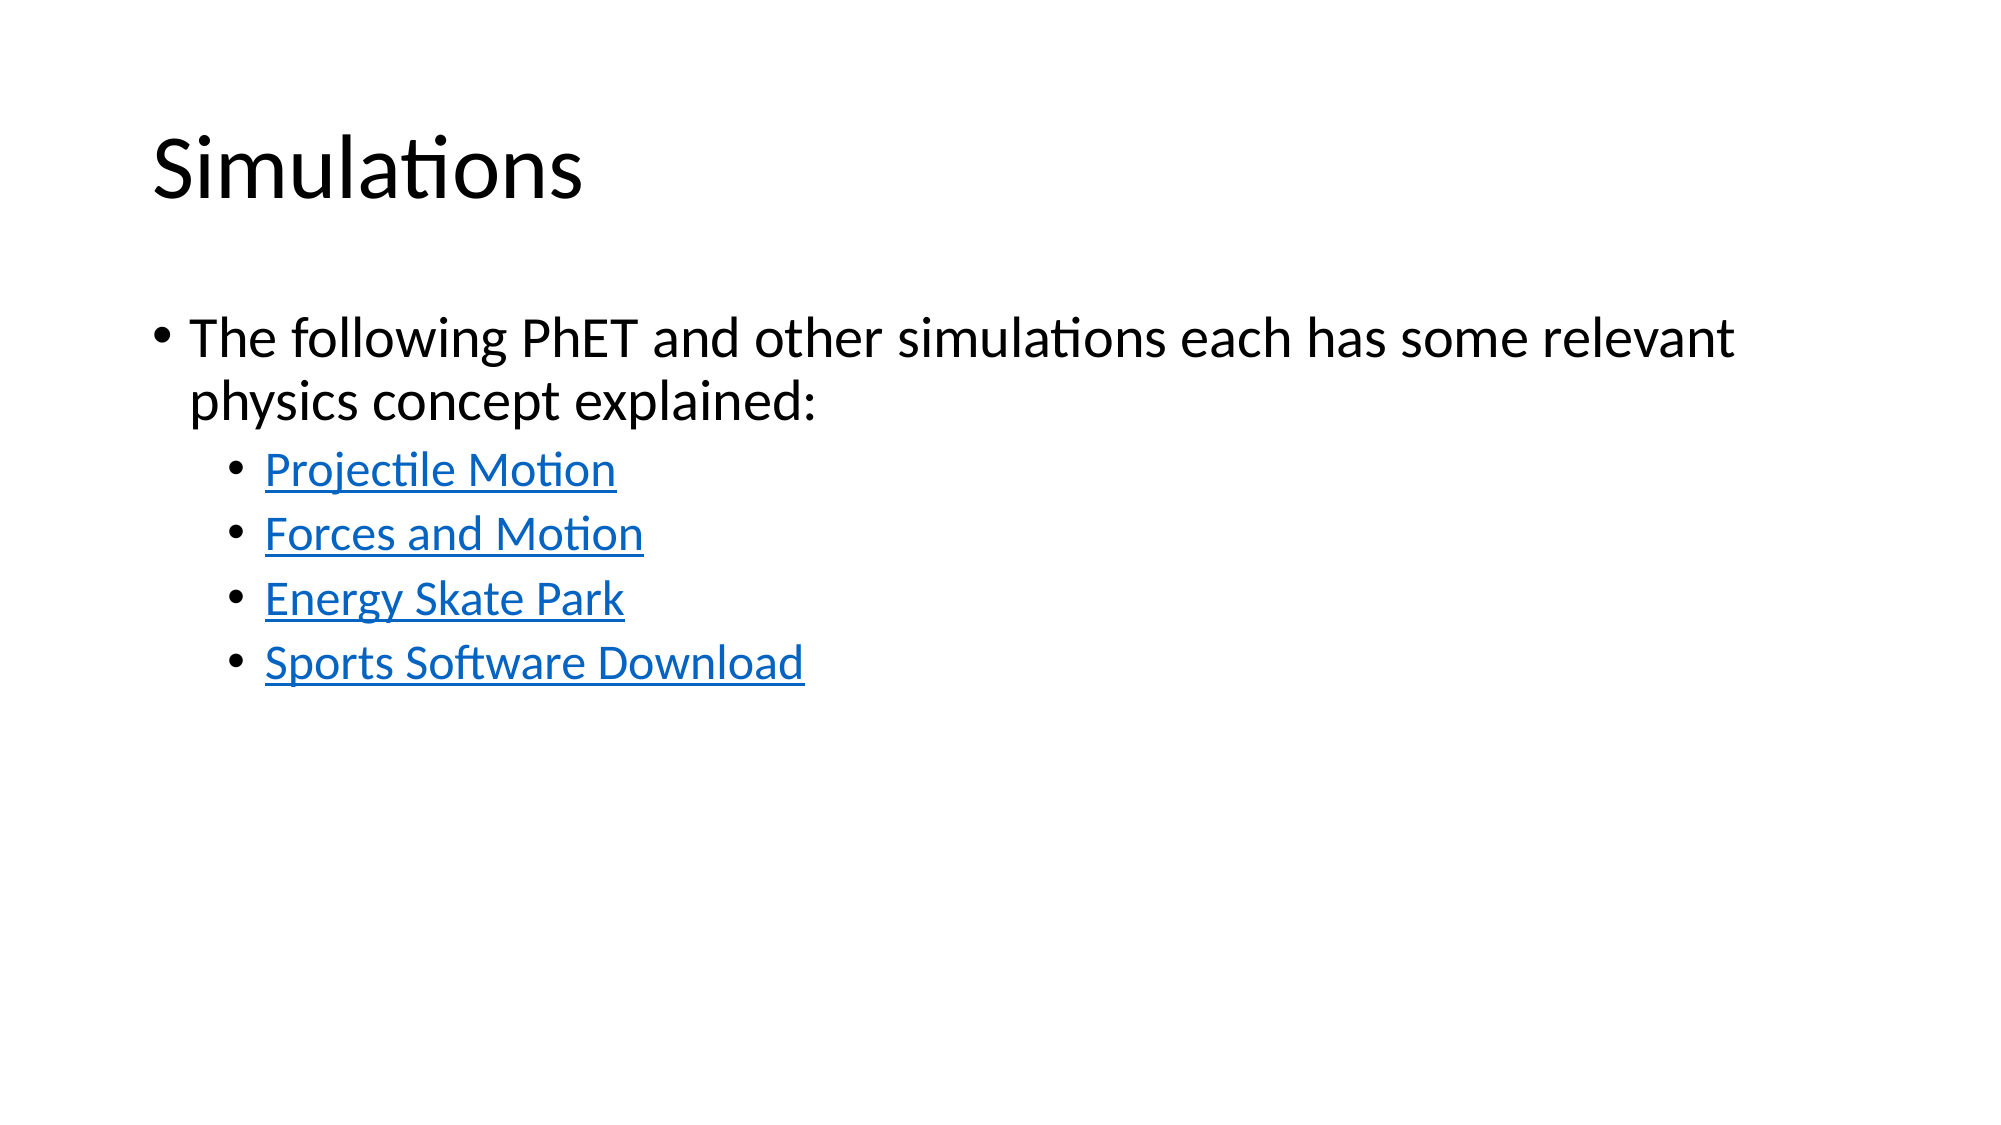

# Simulations
The following PhET and other simulations each has some relevant physics concept explained:
Projectile Motion
Forces and Motion
Energy Skate Park
Sports Software Download